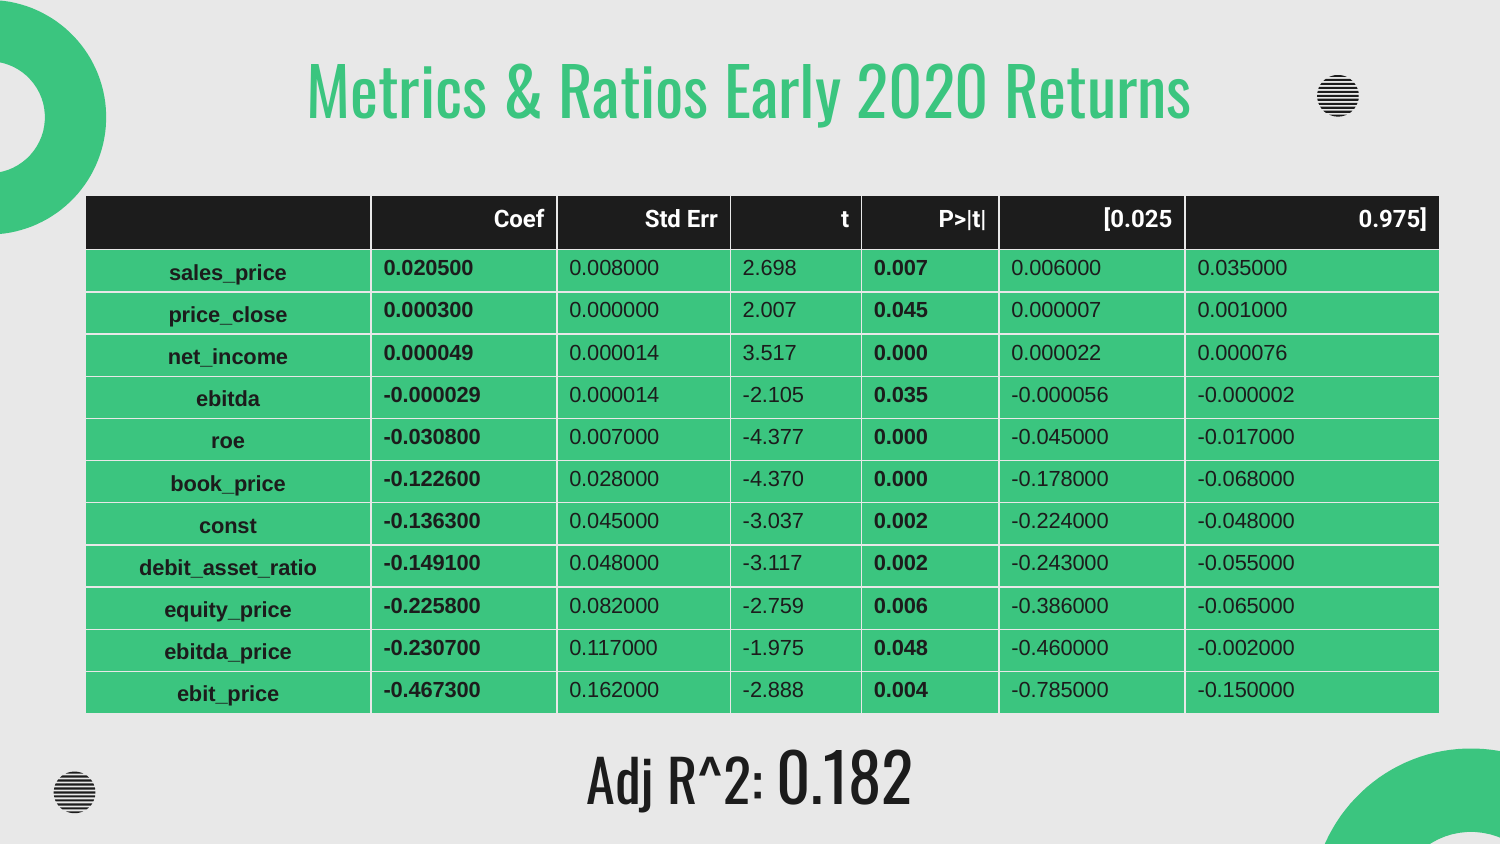

# Metrics & Ratios Early 2020 Returns

|  | Coef | Std Err | t | P>|t| | [0.025 | 0.975] |
| --- | --- | --- | --- | --- | --- | --- |
| sales\_price | 0.020500 | 0.008000 | 2.698 | 0.007 | 0.006000 | 0.035000 |
| price\_close | 0.000300 | 0.000000 | 2.007 | 0.045 | 0.000007 | 0.001000 |
| net\_income | 0.000049 | 0.000014 | 3.517 | 0.000 | 0.000022 | 0.000076 |
| ebitda | -0.000029 | 0.000014 | -2.105 | 0.035 | -0.000056 | -0.000002 |
| roe | -0.030800 | 0.007000 | -4.377 | 0.000 | -0.045000 | -0.017000 |
| book\_price | -0.122600 | 0.028000 | -4.370 | 0.000 | -0.178000 | -0.068000 |
| const | -0.136300 | 0.045000 | -3.037 | 0.002 | -0.224000 | -0.048000 |
| debit\_asset\_ratio | -0.149100 | 0.048000 | -3.117 | 0.002 | -0.243000 | -0.055000 |
| equity\_price | -0.225800 | 0.082000 | -2.759 | 0.006 | -0.386000 | -0.065000 |
| ebitda\_price | -0.230700 | 0.117000 | -1.975 | 0.048 | -0.460000 | -0.002000 |
| ebit\_price | -0.467300 | 0.162000 | -2.888 | 0.004 | -0.785000 | -0.150000 |
Adj R^2: 0.182